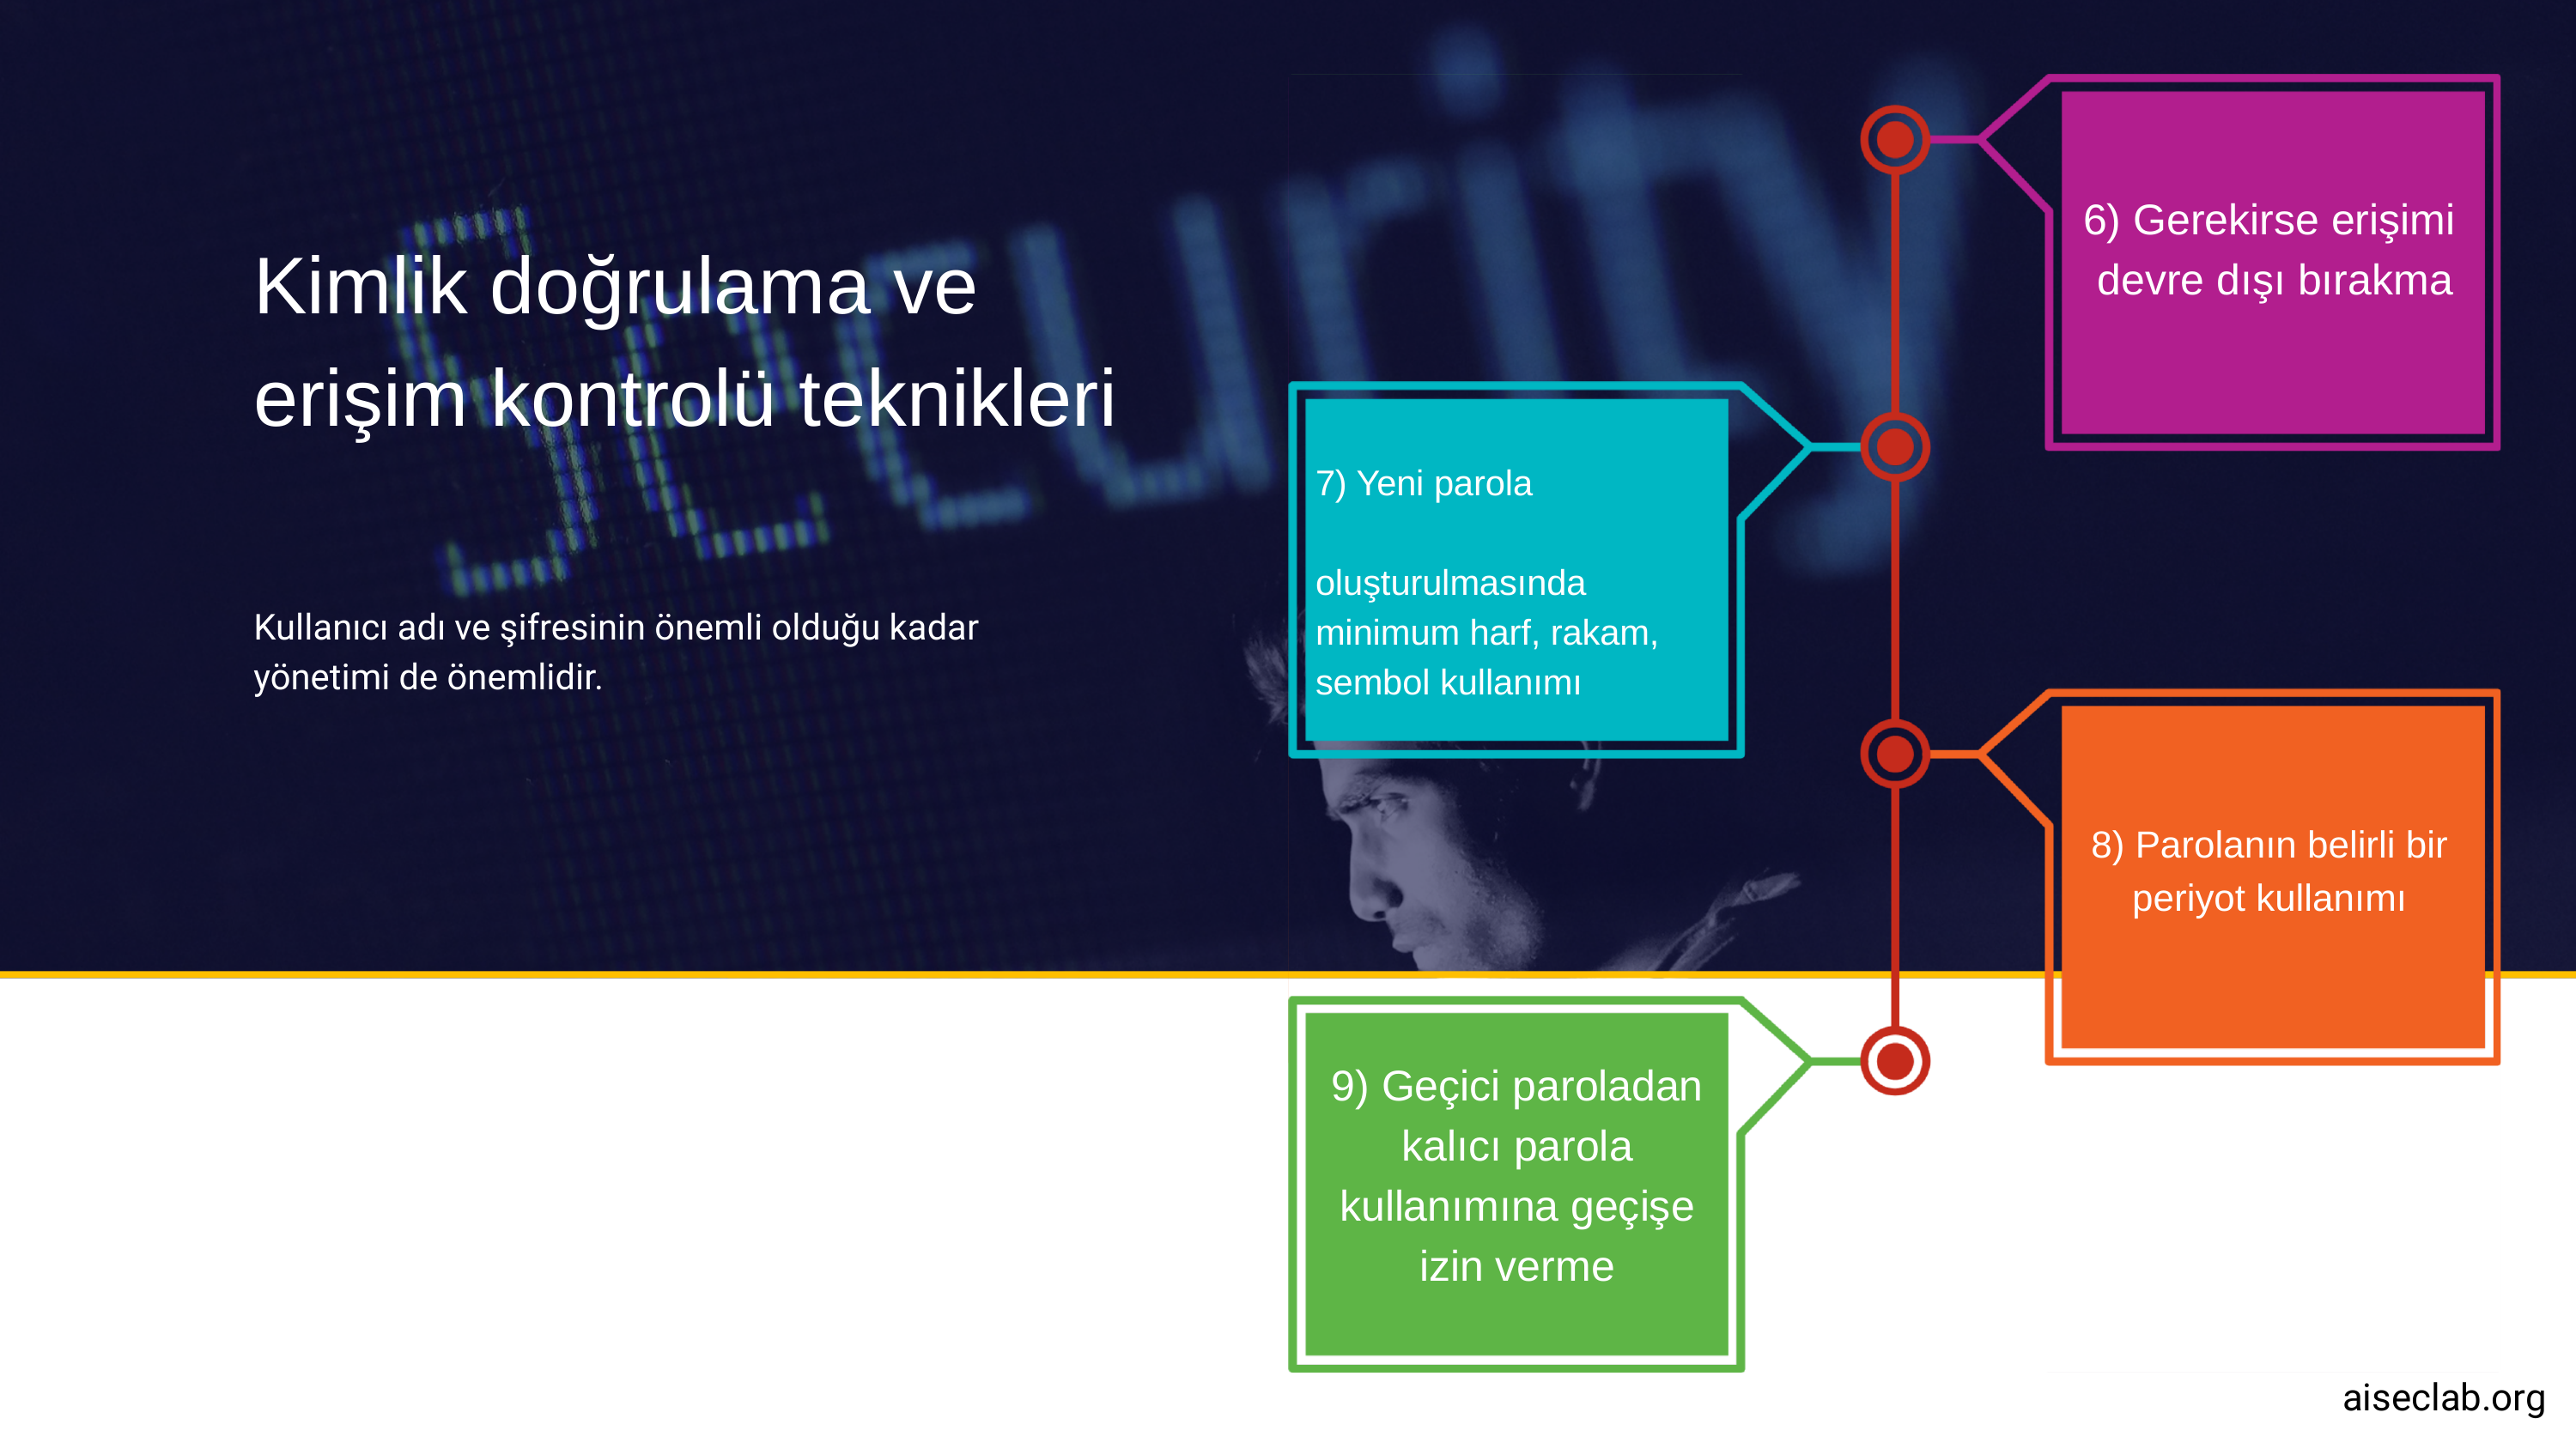

6) Gerekirse erişimi
devre dışı bırakma

Kimlik doğrulama ve erişim kontrolü teknikleri
7) Yeni parola
oluşturulmasında
minimum harf, rakam, sembol kullanımı
Kullanıcı adı ve şifresinin önemli olduğu kadar yönetimi de önemlidir.
8) Parolanın belirli bir periyot kullanımı

9) Geçici paroladan kalıcı parola kullanımına geçişe izin verme
aiseclab.org